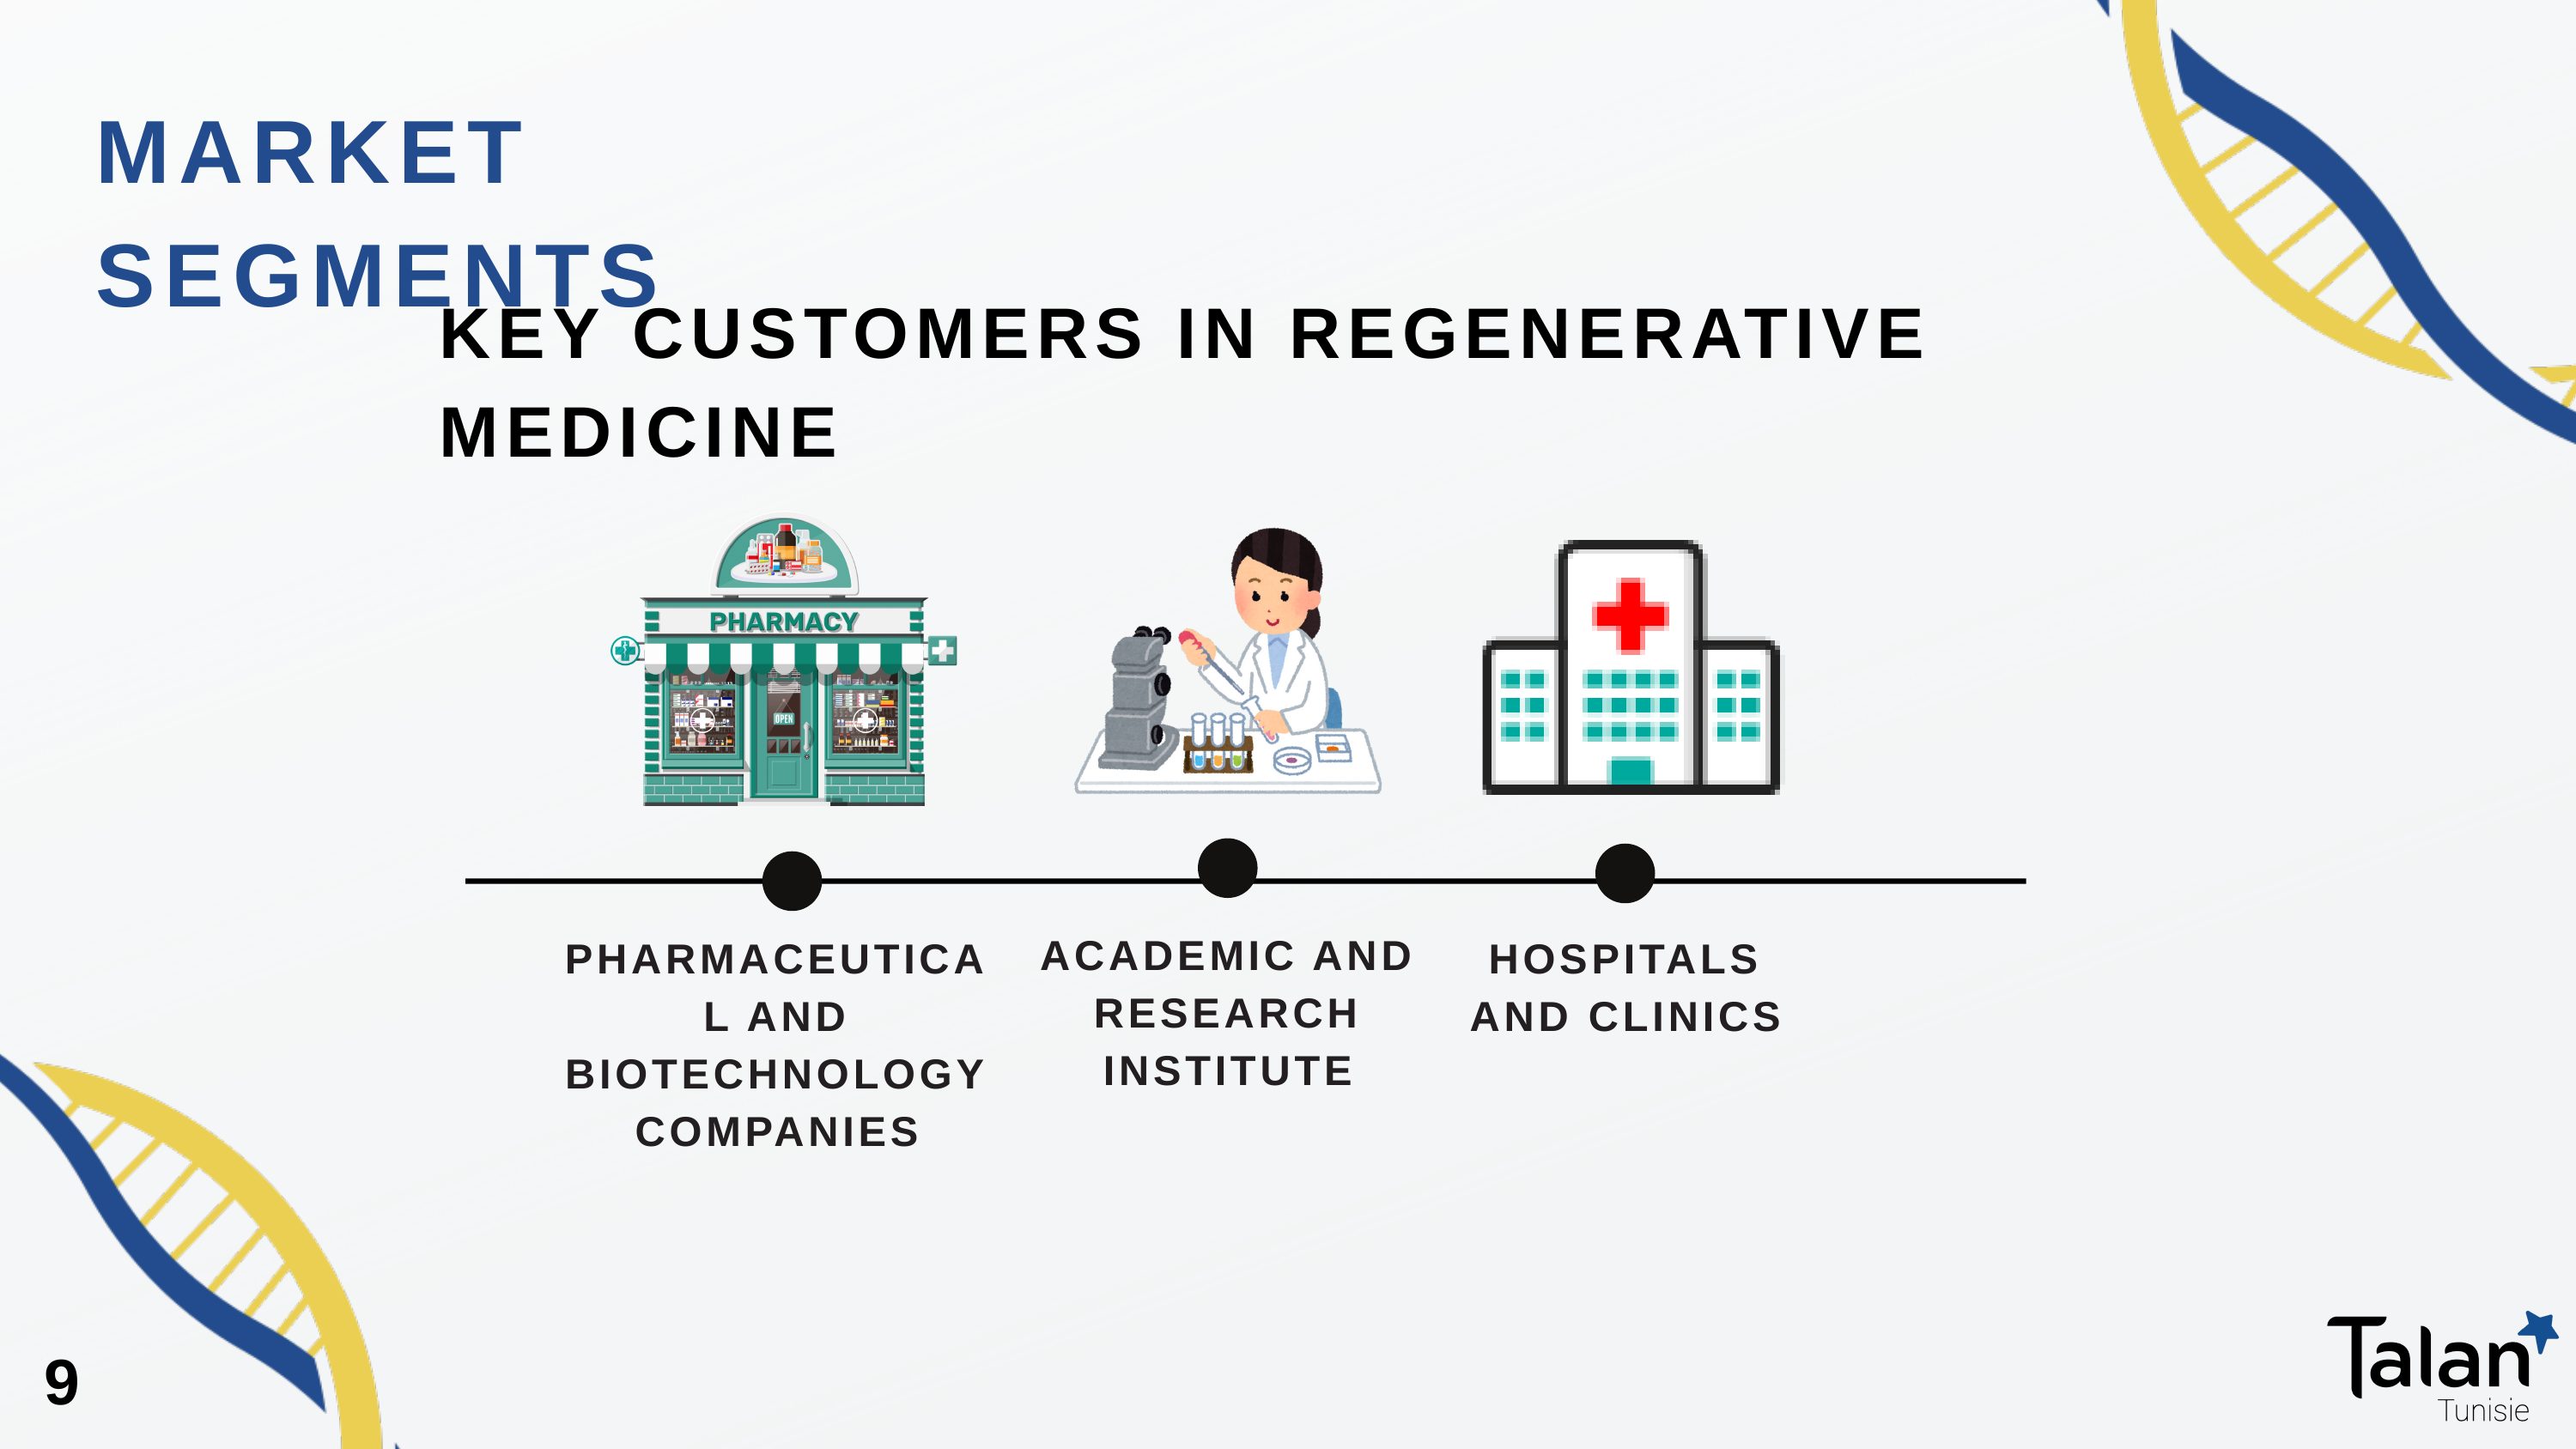

MARKET SEGMENTS
KEY CUSTOMERS IN REGENERATIVE MEDICINE

ACADEMIC AND RESEARCH INSTITUTE
PHARMACEUTICAL AND BIOTECHNOLOGY COMPANIES
HOSPITALS AND CLINICS

9